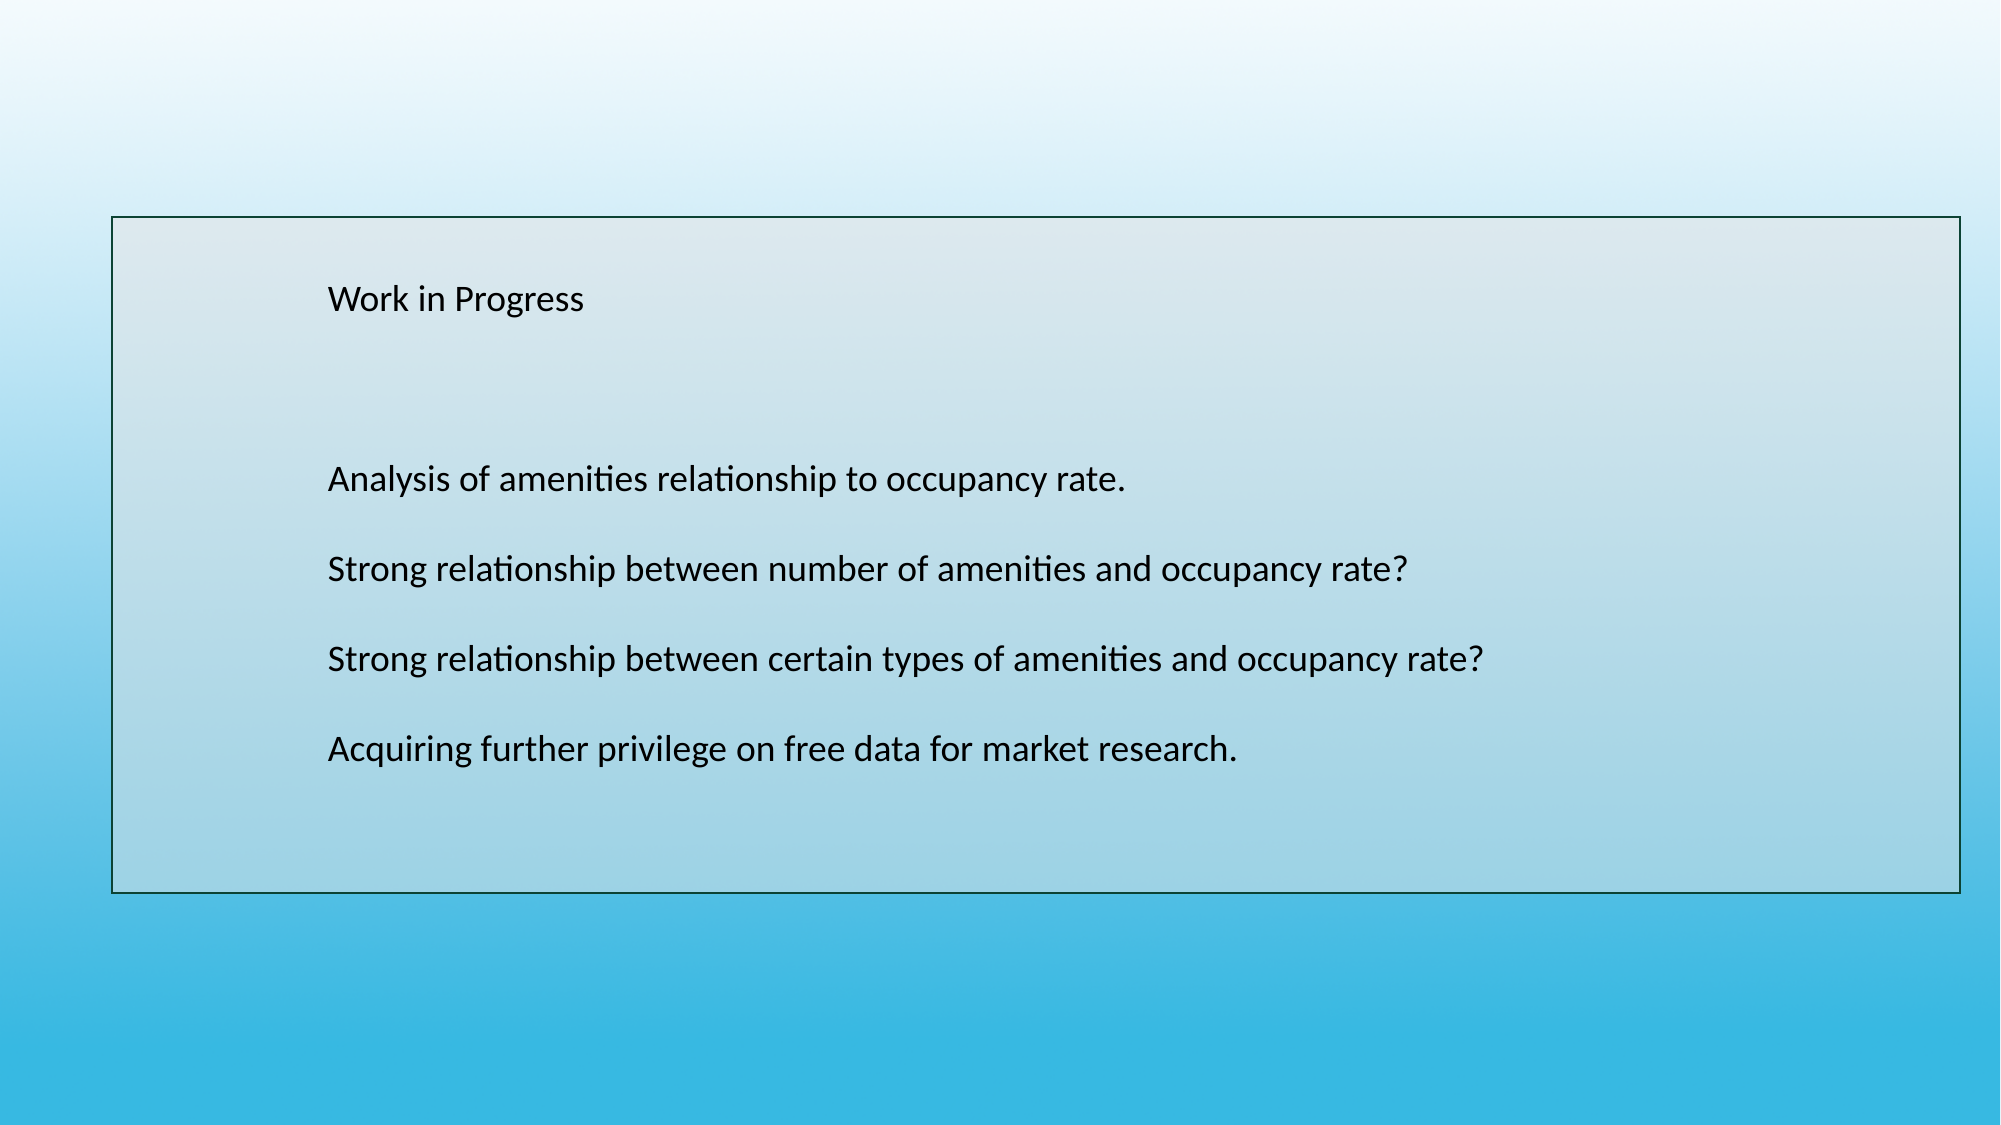

Work in Progress

Analysis of amenities relationship to occupancy rate.

Strong relationship between number of amenities and occupancy rate?

Strong relationship between certain types of amenities and occupancy rate?

Acquiring further privilege on free data for market research.